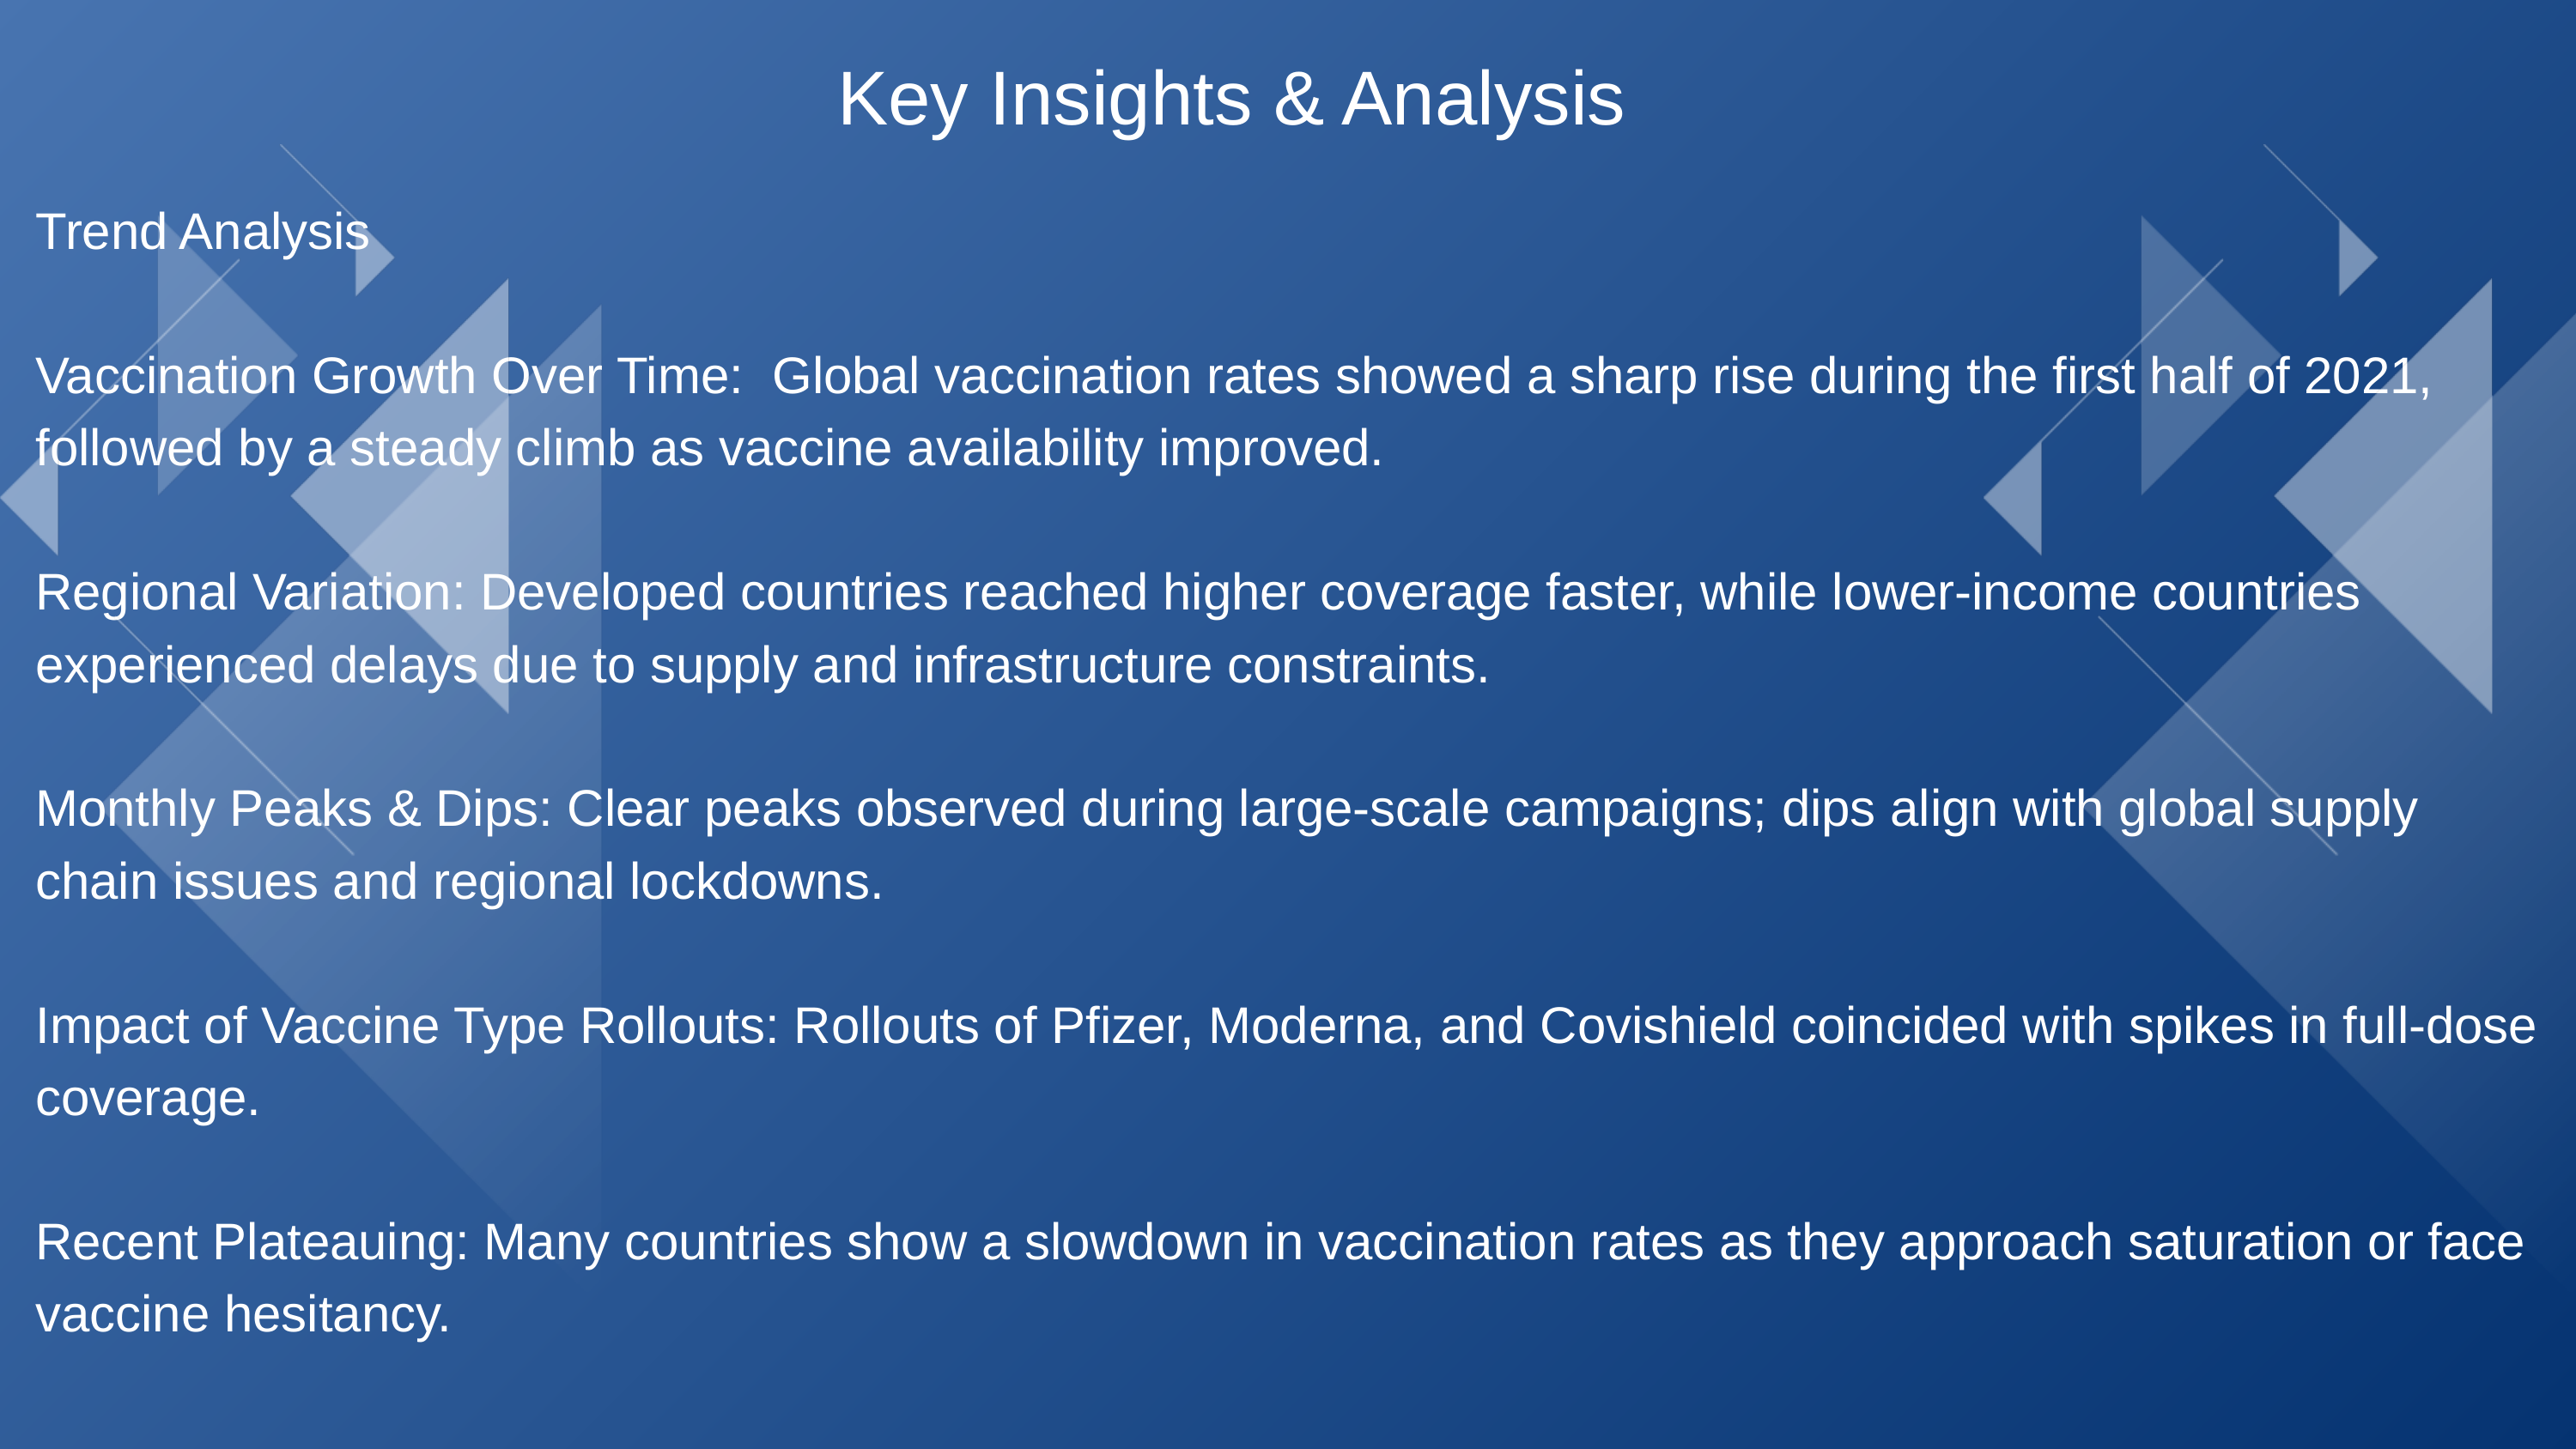

Key Insights & Analysis

Trend Analysis

Vaccination Growth Over Time:  Global vaccination rates showed a sharp rise during the first half of 2021, followed by a steady climb as vaccine availability improved.

Regional Variation: Developed countries reached higher coverage faster, while lower-income countries experienced delays due to supply and infrastructure constraints.

Monthly Peaks & Dips: Clear peaks observed during large-scale campaigns; dips align with global supply chain issues and regional lockdowns.

Impact of Vaccine Type Rollouts: Rollouts of Pfizer, Moderna, and Covishield coincided with spikes in full-dose coverage.

Recent Plateauing: Many countries show a slowdown in vaccination rates as they approach saturation or face vaccine hesitancy.